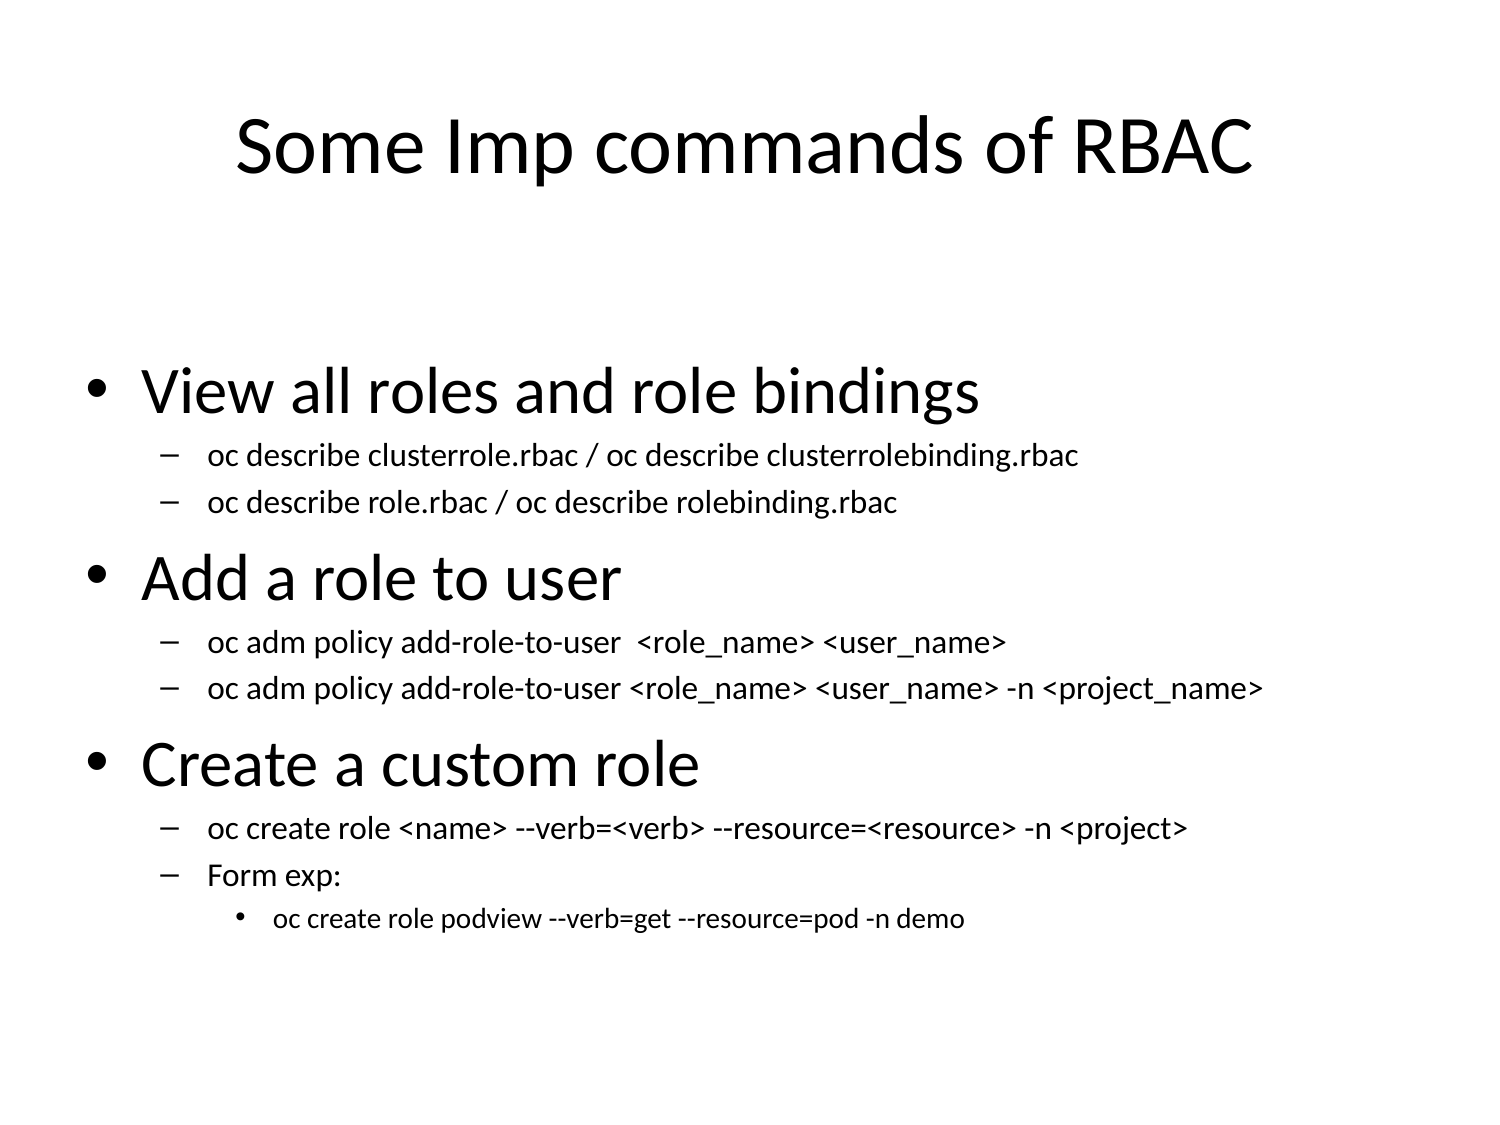

# Some Imp commands of RBAC

View all roles and role bindings
oc describe clusterrole.rbac / oc describe clusterrolebinding.rbac
oc describe role.rbac / oc describe rolebinding.rbac
Add a role to user
oc adm policy add-role-to-user  <role_name> <user_name>
oc adm policy add-role-to-user <role_name> <user_name> -n <project_name>
Create a custom role
oc create role <name> --verb=<verb> --resource=<resource> -n <project>
Form exp:
oc create role podview --verb=get --resource=pod -n demo